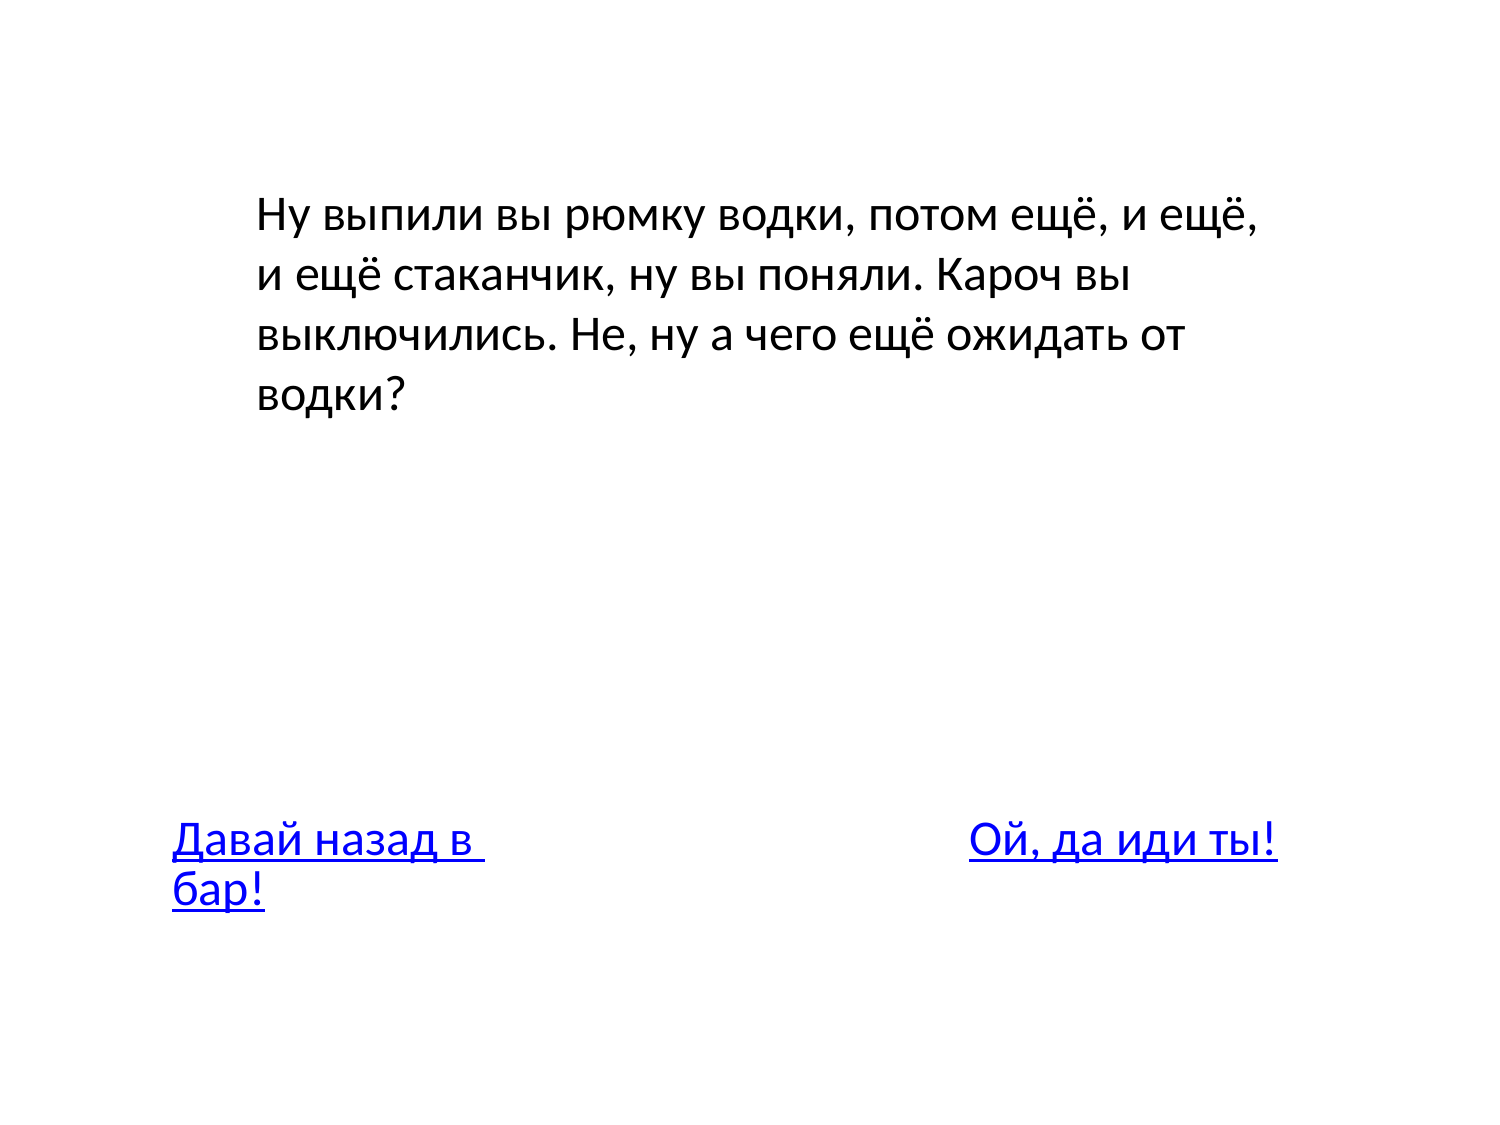

Ну выпили вы рюмку водки, потом ещё, и ещё, и ещё стаканчик, ну вы поняли. Кароч вы выключились. Не, ну а чего ещё ожидать от водки?
Давай назад в бар!
Ой, да иди ты!